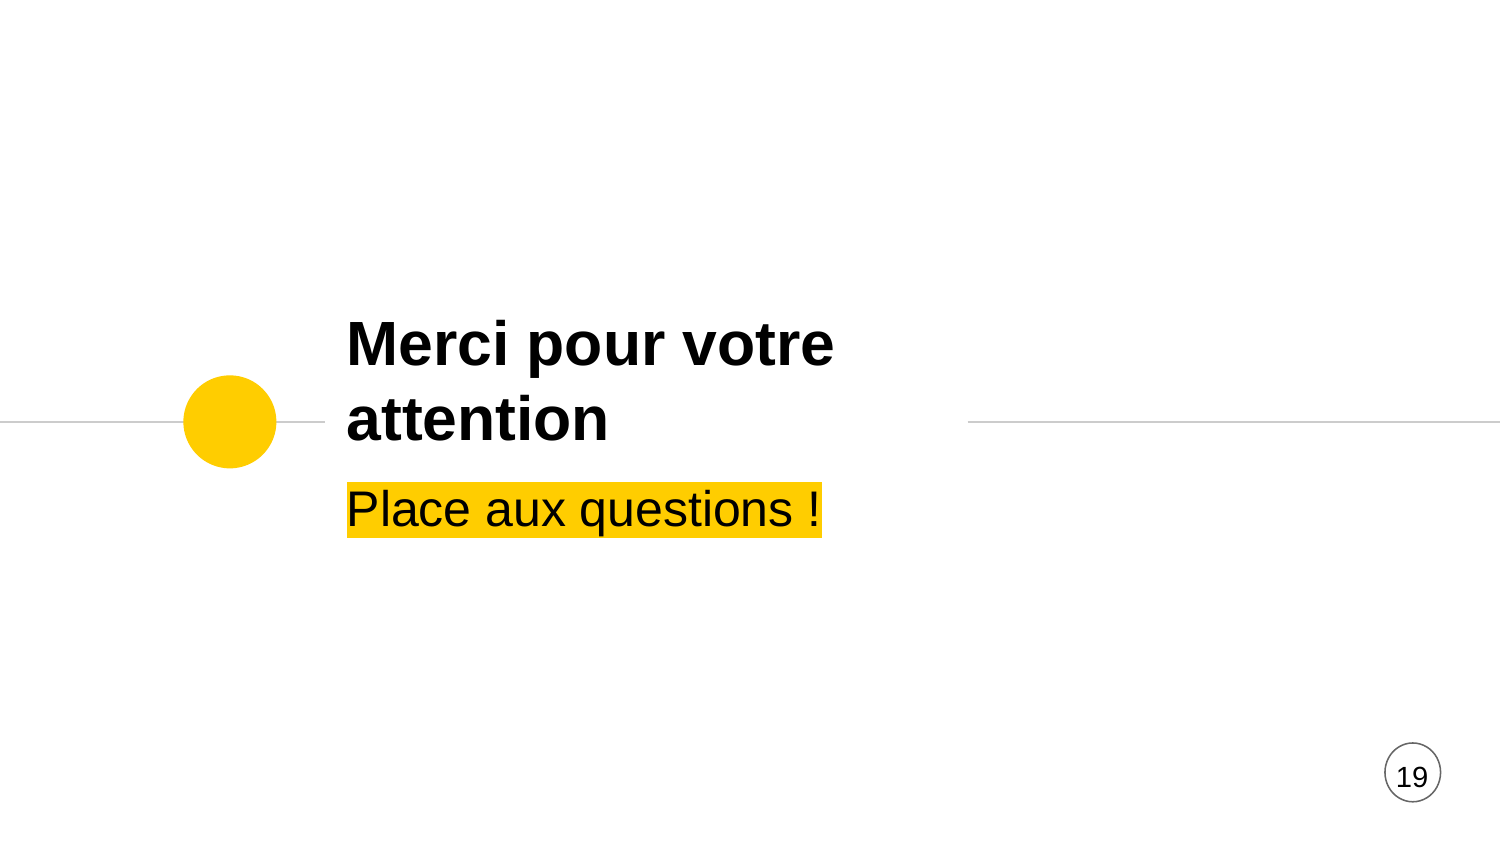

# Merci pour votre attention
Place aux questions !
19